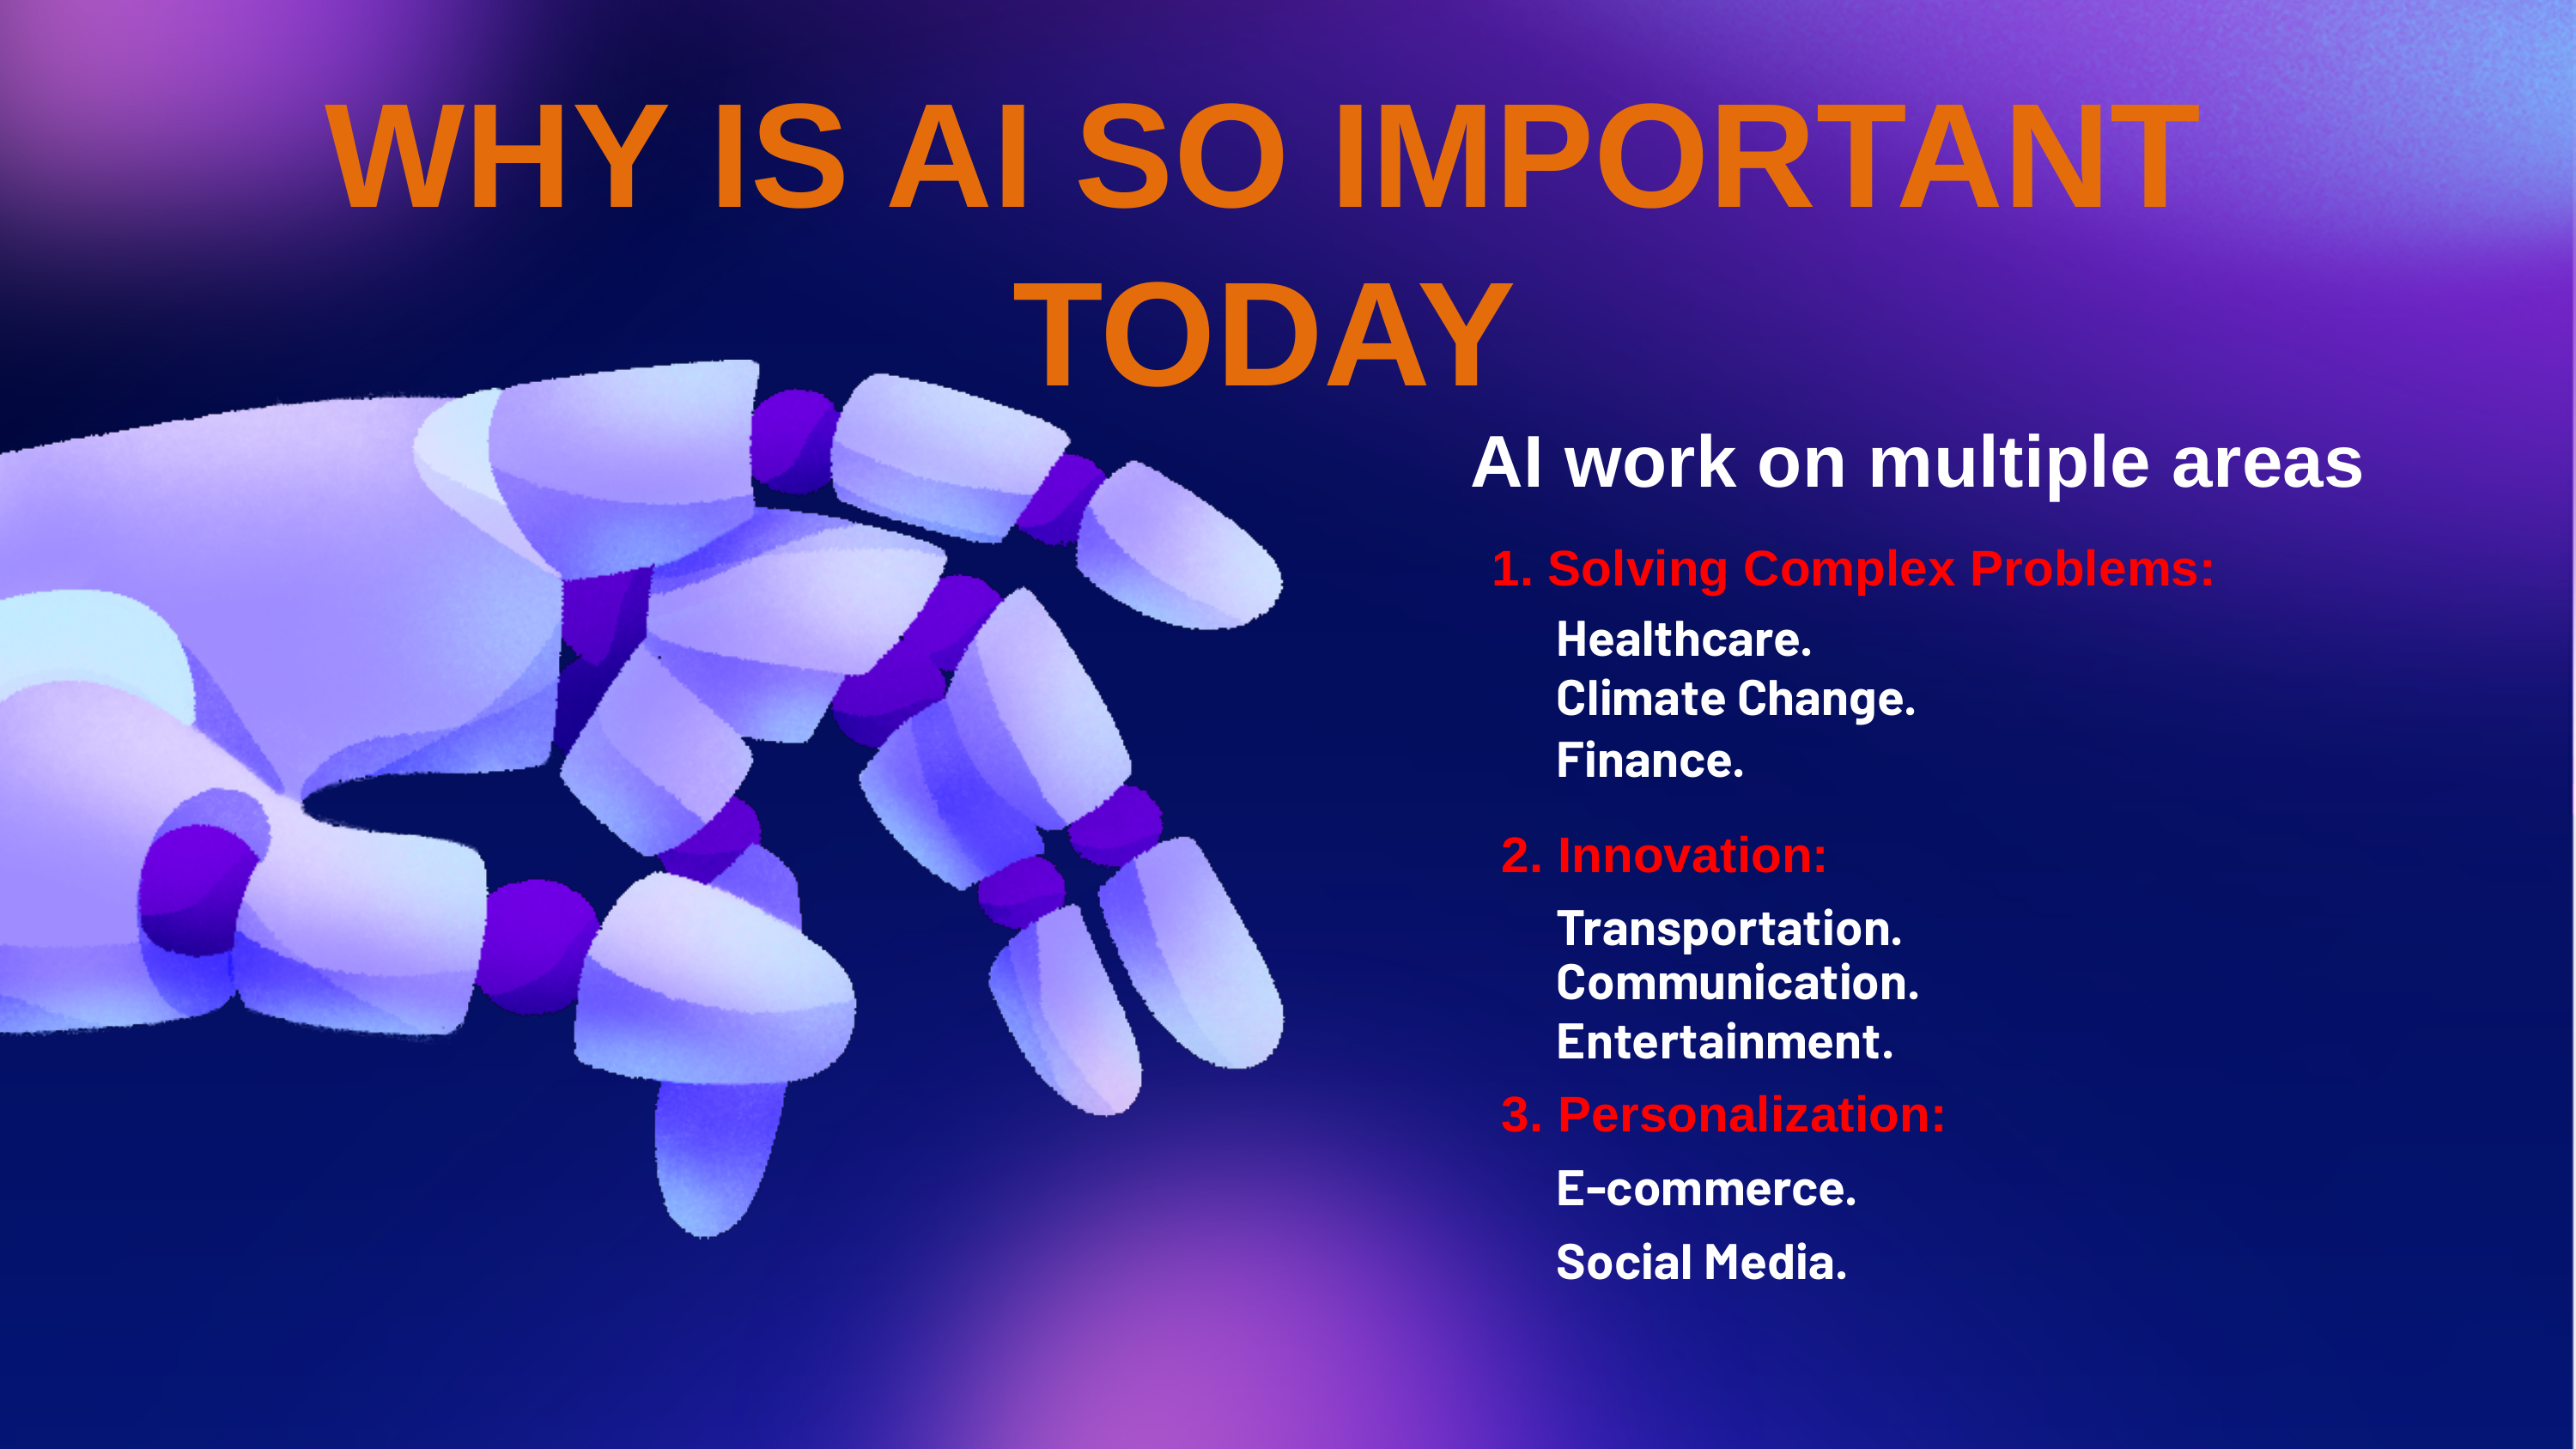

WHY IS AI SO IMPORTANT TODAY

AI work on multiple areas
1. Solving Complex Problems:
Healthcare.
Climate Change.
Finance.
2. Innovation:
Transportation.
Communication.

Entertainment.
3. Personalization:
E-commerce.
Social Media.